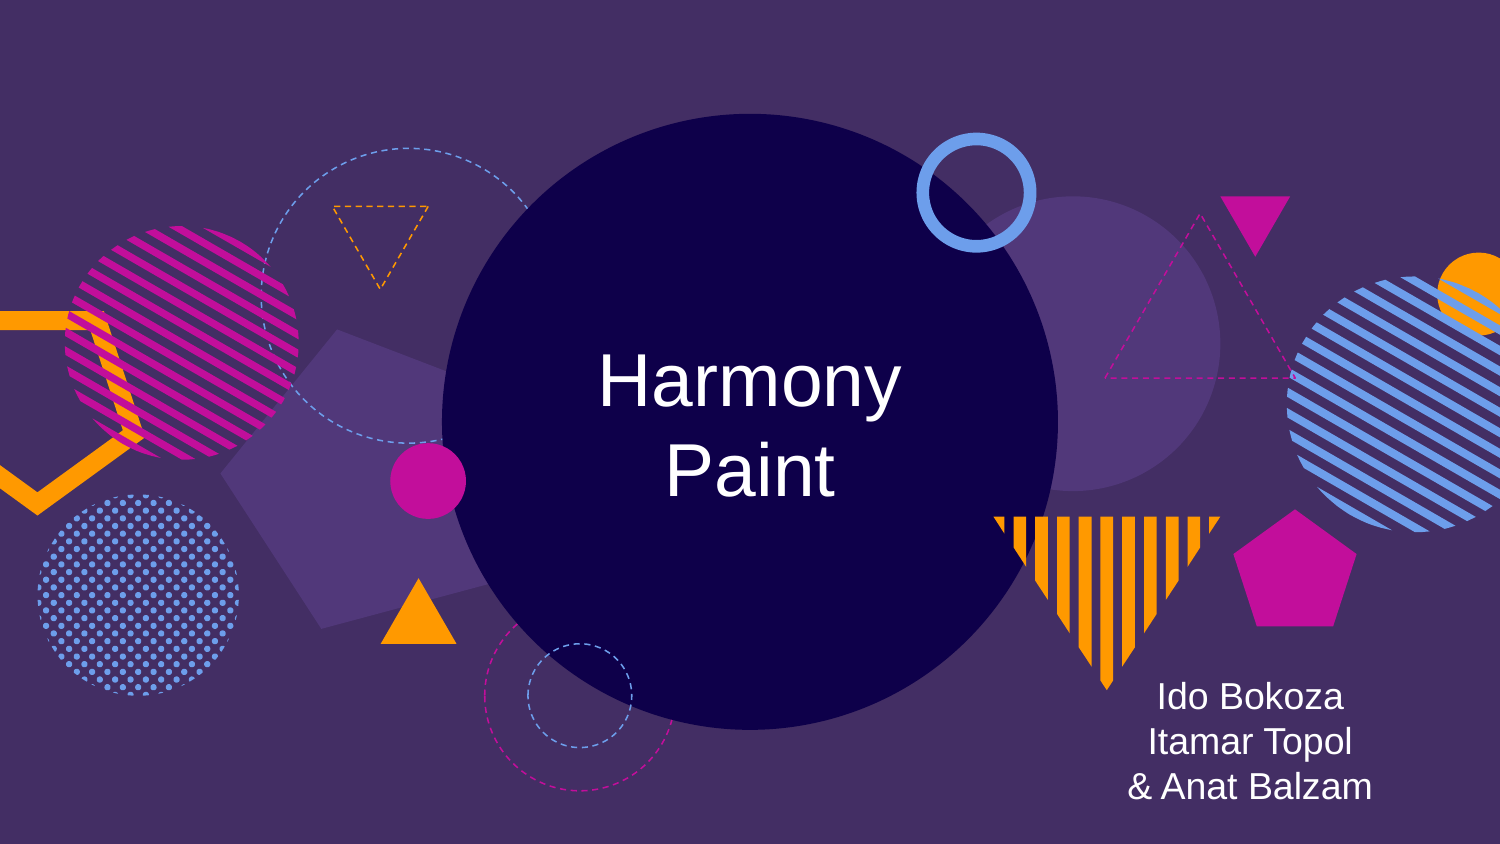

# Harmony Paint
Ido Bokoza
Itamar Topol
& Anat Balzam